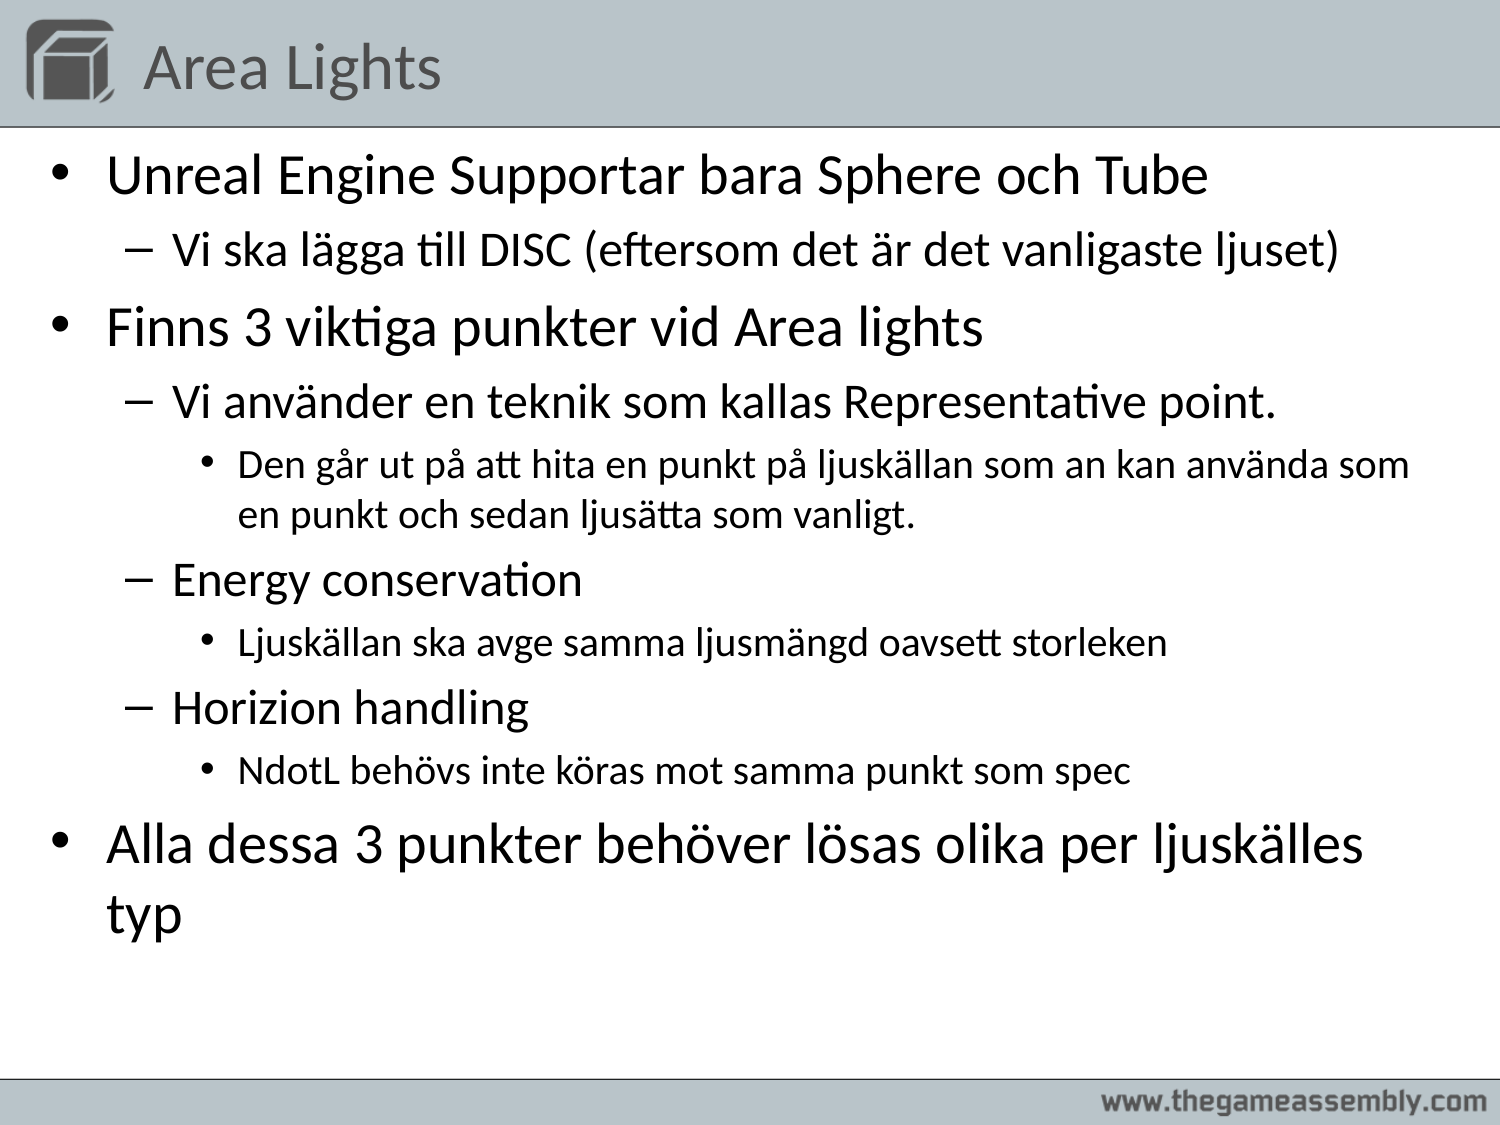

# Area Lights
Unreal Engine Supportar bara Sphere och Tube
Vi ska lägga till DISC (eftersom det är det vanligaste ljuset)
Finns 3 viktiga punkter vid Area lights
Vi använder en teknik som kallas Representative point.
Den går ut på att hita en punkt på ljuskällan som an kan använda som en punkt och sedan ljusätta som vanligt.
Energy conservation
Ljuskällan ska avge samma ljusmängd oavsett storleken
Horizion handling
NdotL behövs inte köras mot samma punkt som spec
Alla dessa 3 punkter behöver lösas olika per ljuskälles typ